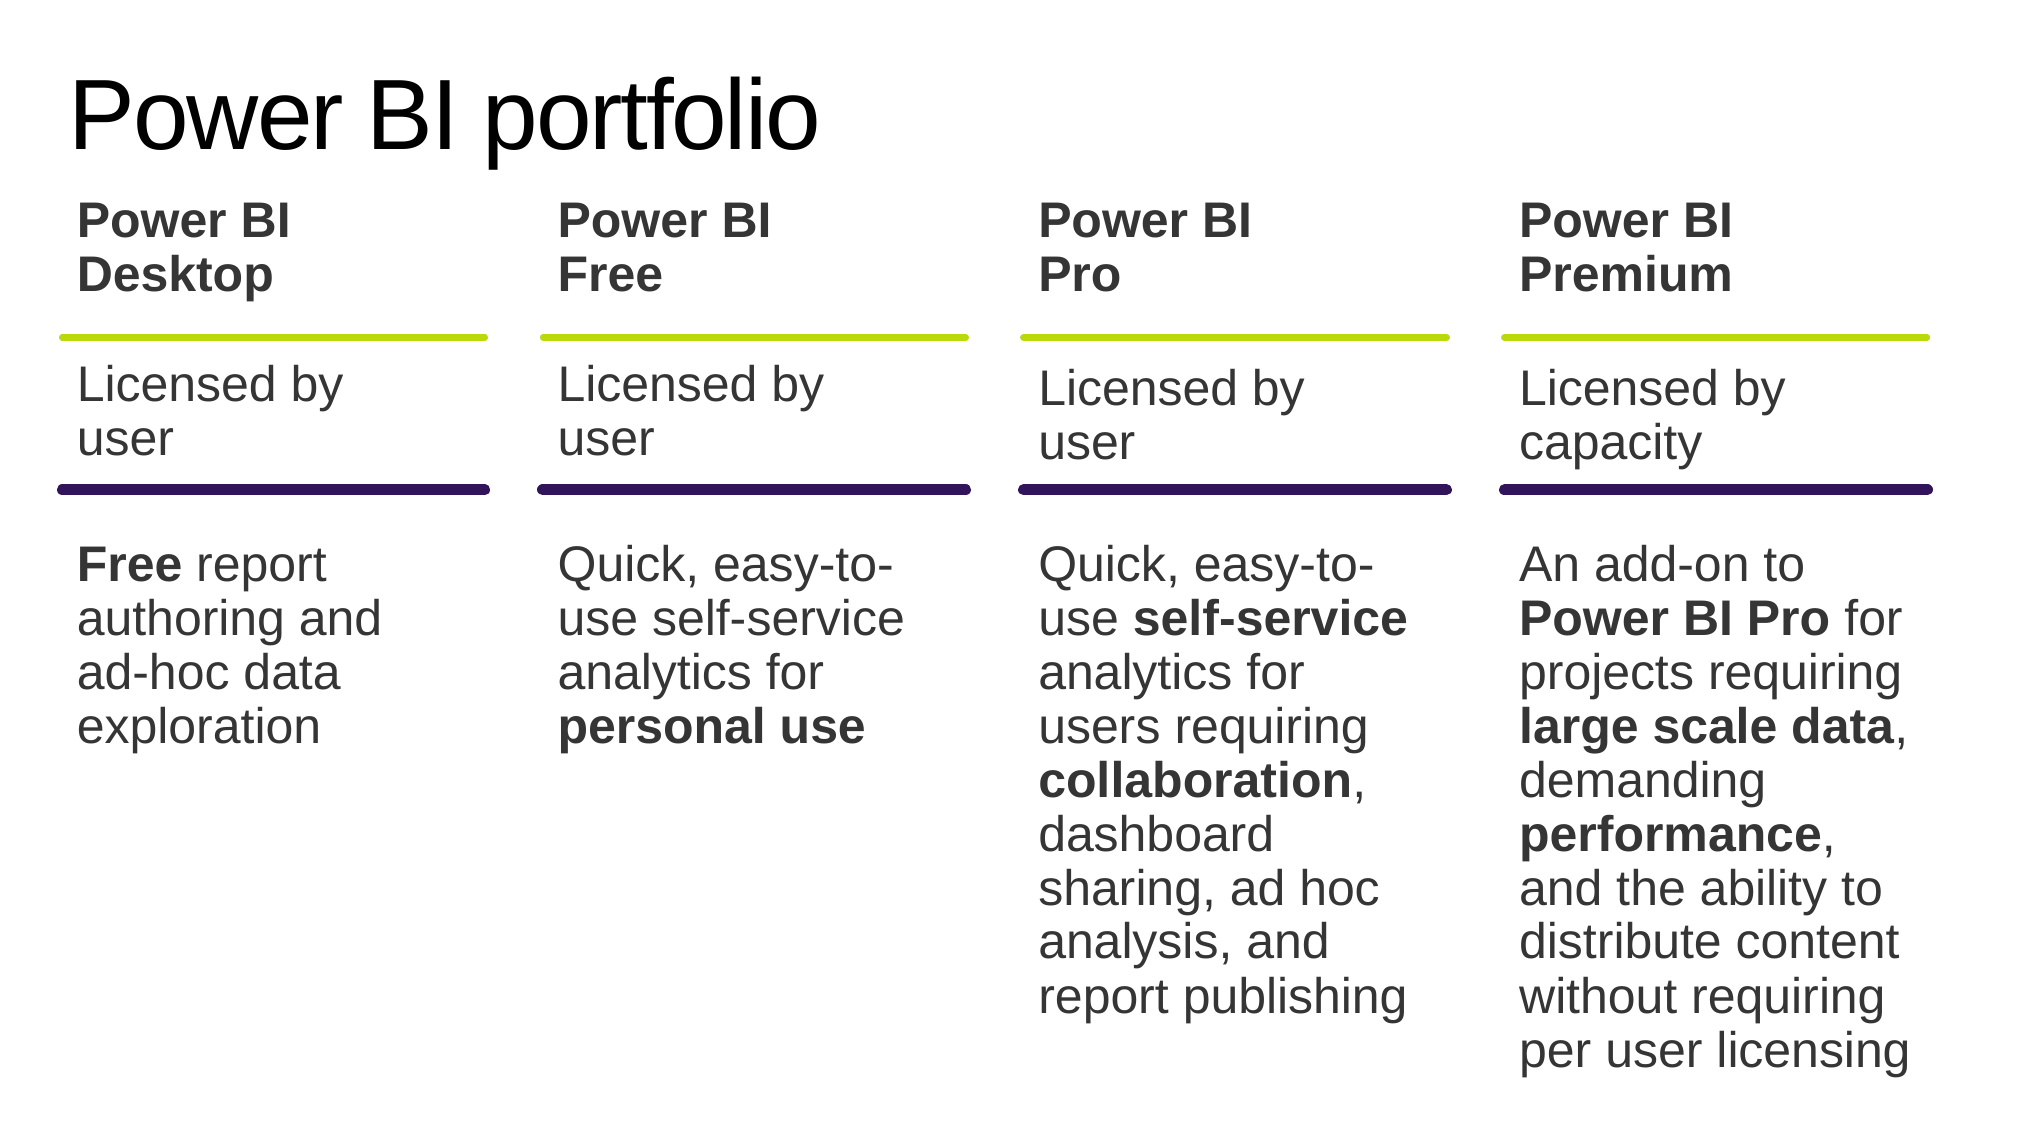

# Power BI portfolio
Power BI Desktop

Free report authoring and
ad-hoc data exploration
Power BI Free

Quick, easy-to-use self-service analytics for personal use
Power BI Pro

Licensed by
user

Quick, easy-to-use self-service analytics for users requiring collaboration, dashboard sharing, ad hoc analysis, and report publishing
Power BI Premium

Licensed by capacity

An add-on to Power BI Pro for projects requiring large scale data, demanding performance, and the ability to distribute content without requiring per user licensing
Licensed by
user
Licensed by
user